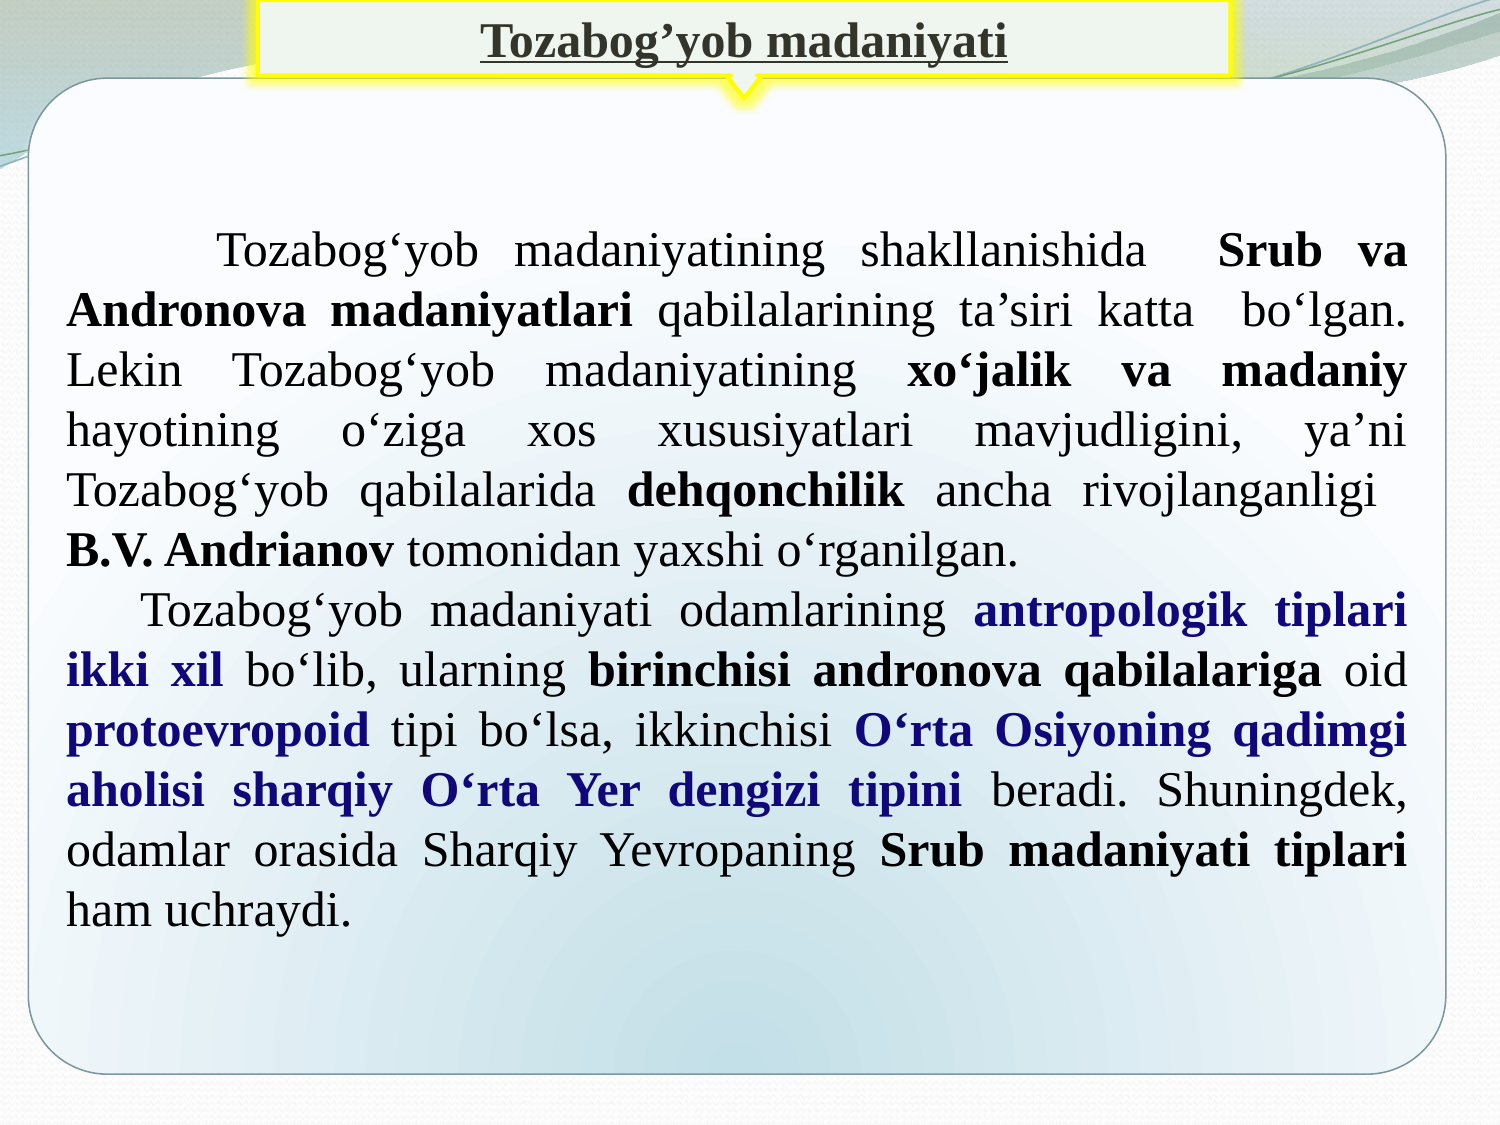

Tozabog’yob madaniyati
	Tozabog‘yob madaniyatining shakllanishida  Srub va Andronova madaniyatlari qabilalarining ta’siri katta  bo‘lgan. Lekin Tozabog‘yob madaniyatining xo‘jalik va madaniy hayotining o‘ziga xos xususiyatlari mavjudligini, ya’ni Tozabog‘yob qabilalarida dehqonchilik ancha rivojlanganligi  B.V. Andrianov tomonidan yaxshi o‘rganilgan.
Tozabog‘yob madaniyati odamlarining antropologik tiplari ikki xil bo‘lib, ularning birinchisi andronova qabilalariga oid protoevropoid tipi bo‘lsa, ikkinchisi O‘rta Osiyoning qadimgi aholisi sharqiy O‘rta Yer dengizi tipini beradi. Shuningdek, odamlar orasida Sharqiy Yevropaning Srub madaniyati tiplari ham uchraydi.